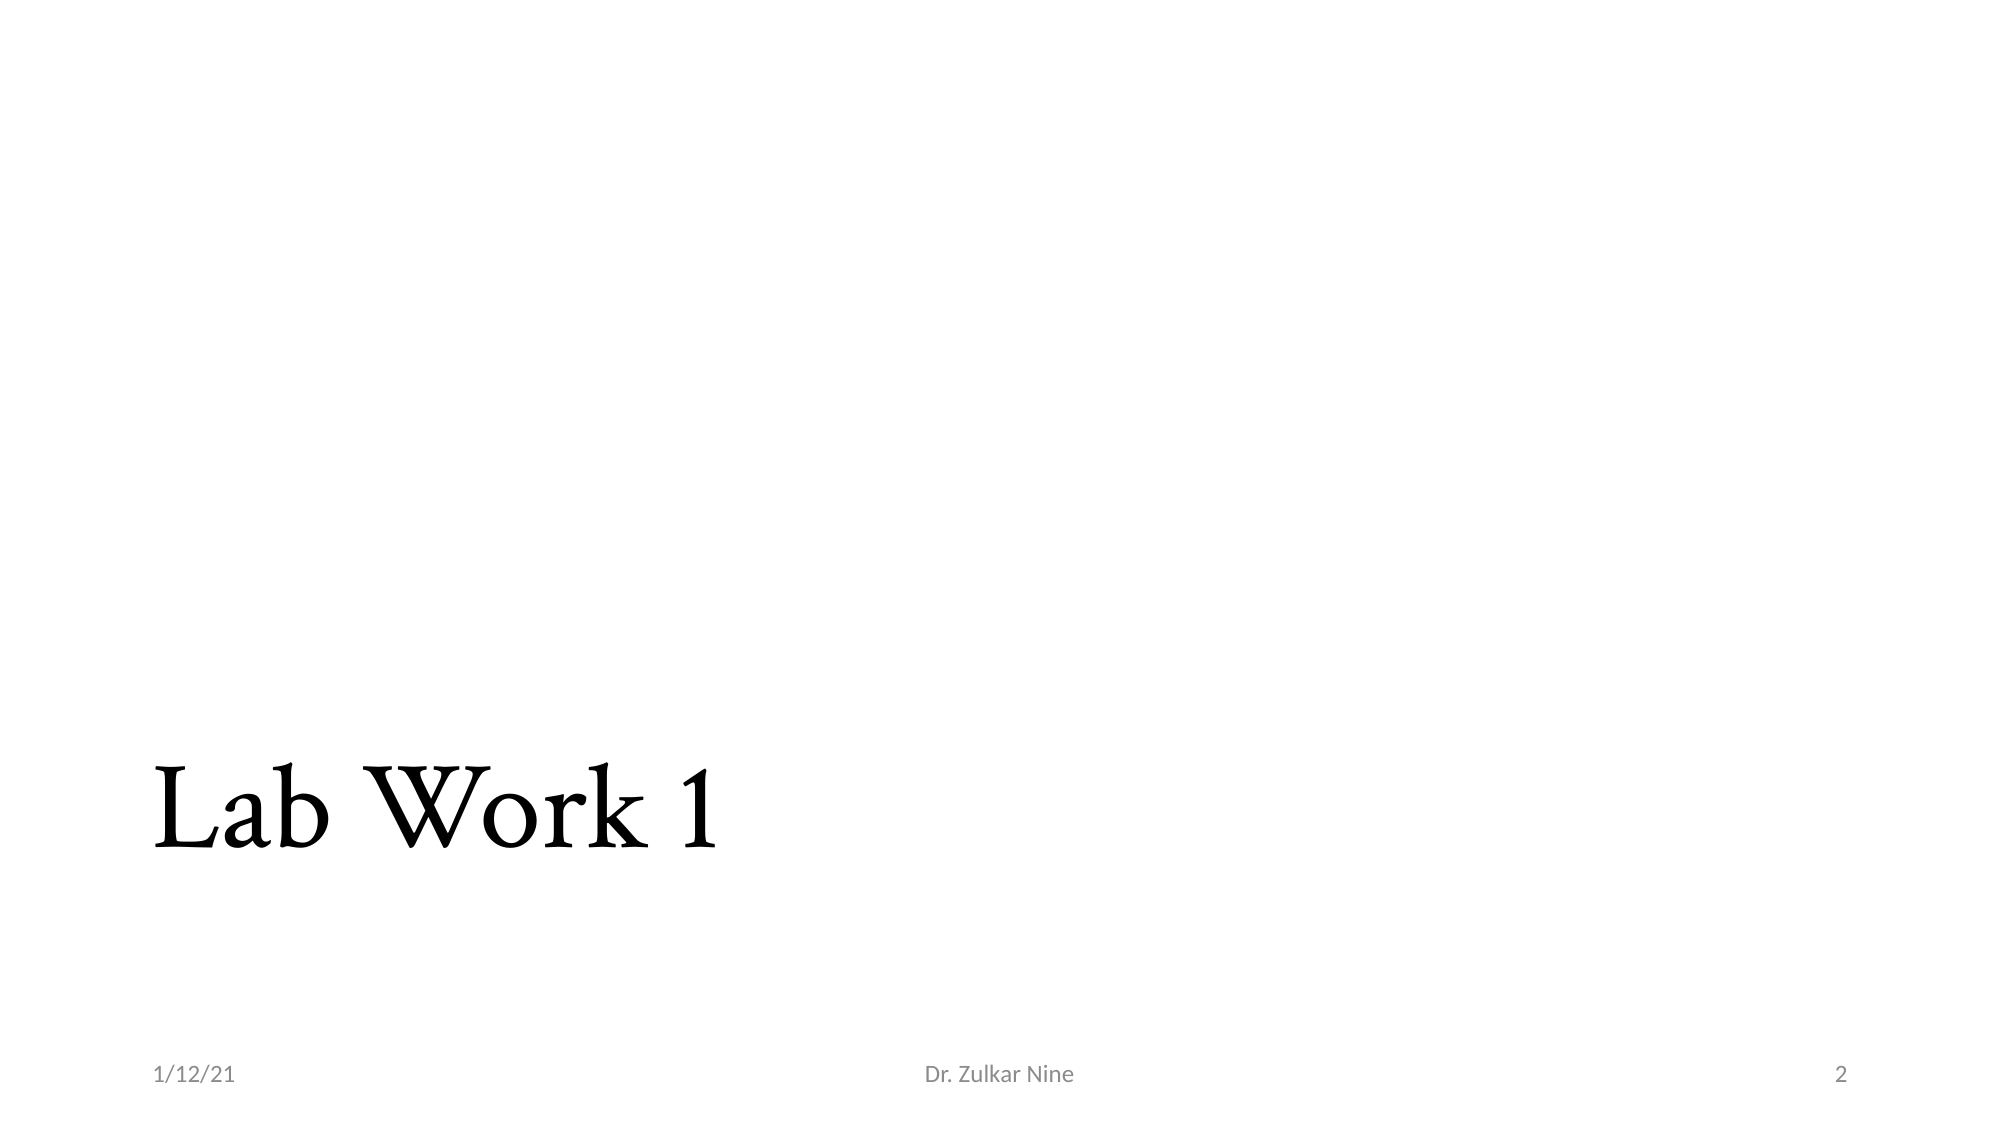

# Lab Work 1
1/12/21
Dr. Zulkar Nine
2